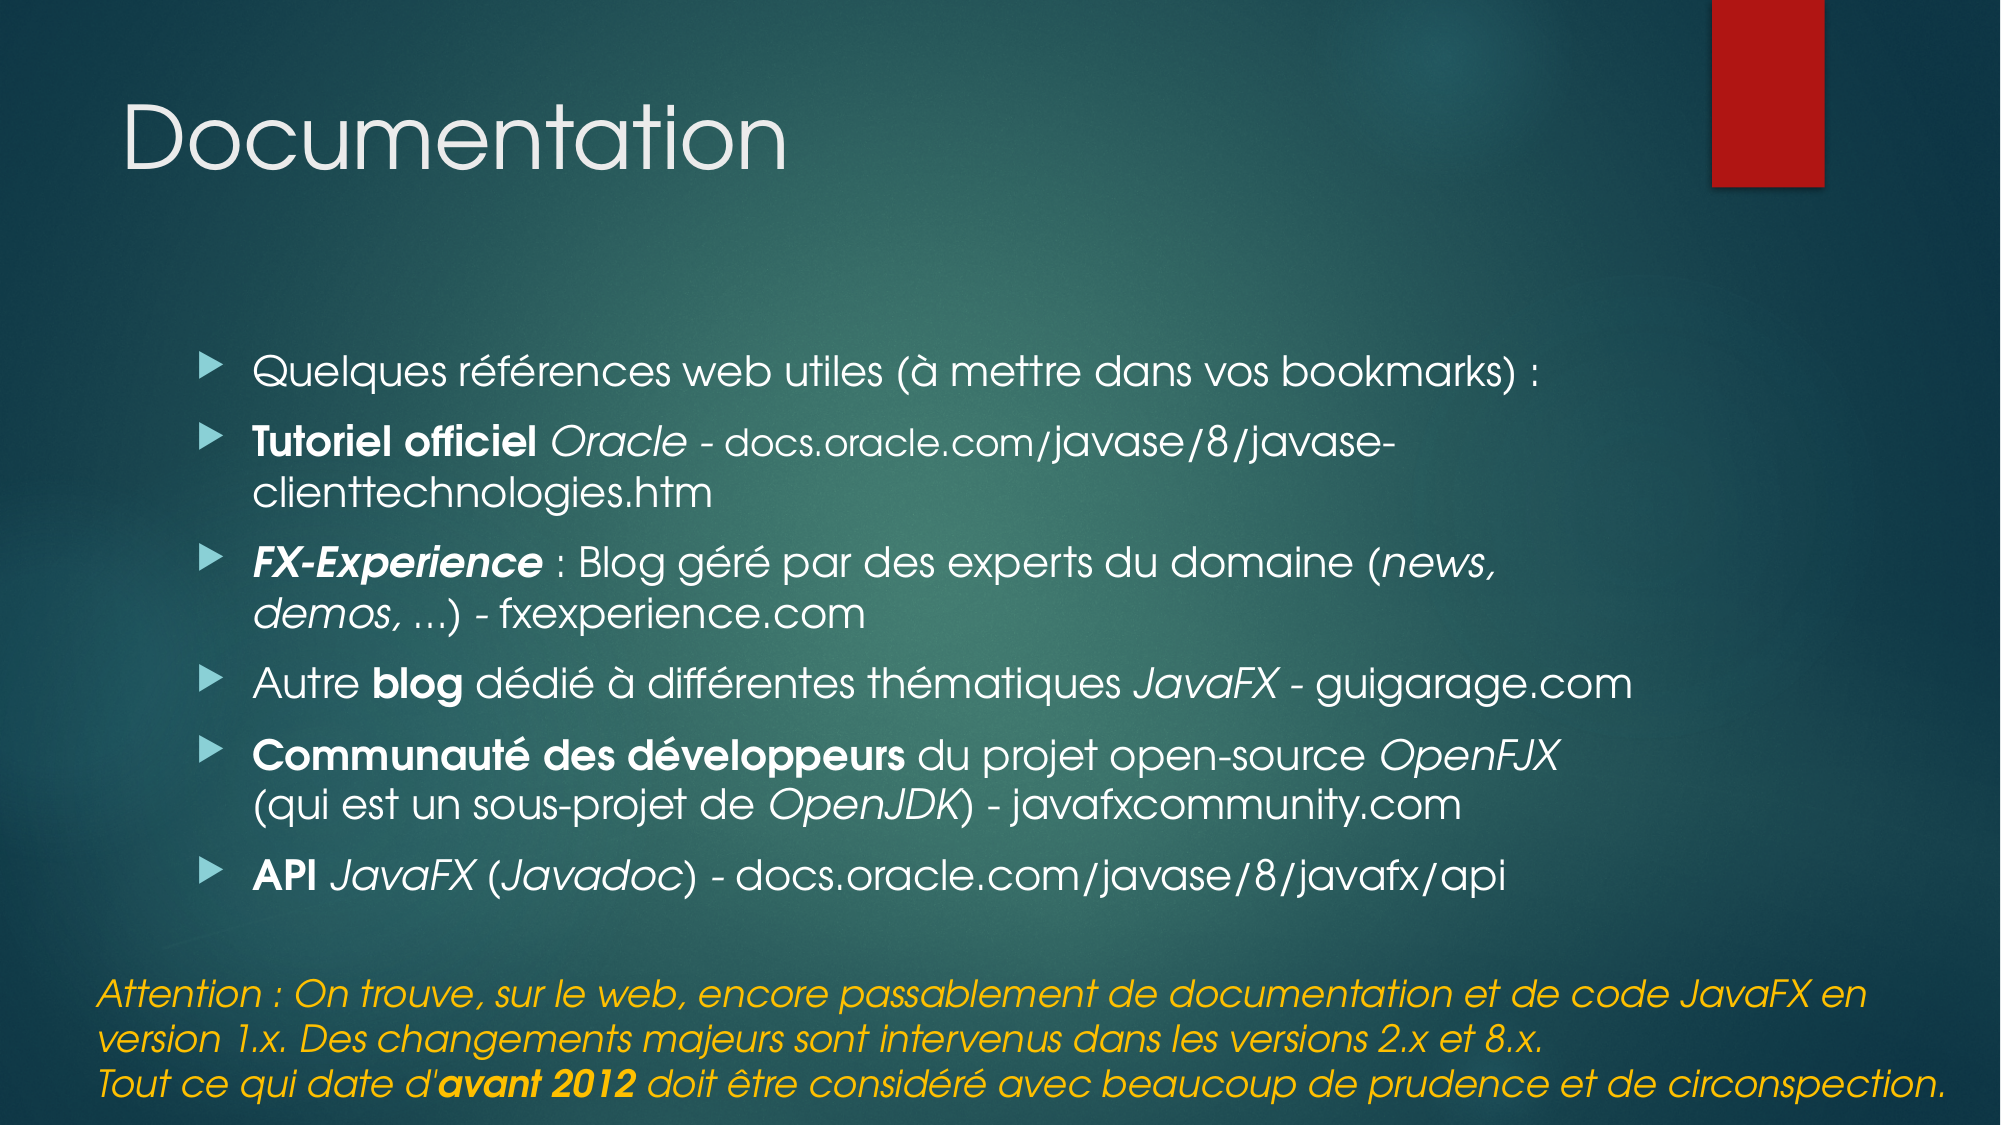

# Documentation
Quelques références web utiles (à mettre dans vos bookmarks) :
Tutoriel officiel Oracle - docs.oracle.com/javase/8/javase-clienttechnologies.htm
FX-Experience : Blog géré par des experts du domaine (news, demos, …) - fxexperience.com
Autre blog dédié à différentes thématiques JavaFX - guigarage.com
Communauté des développeurs du projet open-source OpenFJX (qui est un sous-projet de OpenJDK) - javafxcommunity.com
API JavaFX (Javadoc) - docs.oracle.com/javase/8/javafx/api
Attention : On trouve, sur le web, encore passablement de documentation et de code JavaFX en
version 1.x. Des changements majeurs sont intervenus dans les versions 2.x et 8.x.
Tout ce qui date d'avant 2012 doit être considéré avec beaucoup de prudence et de circonspection.